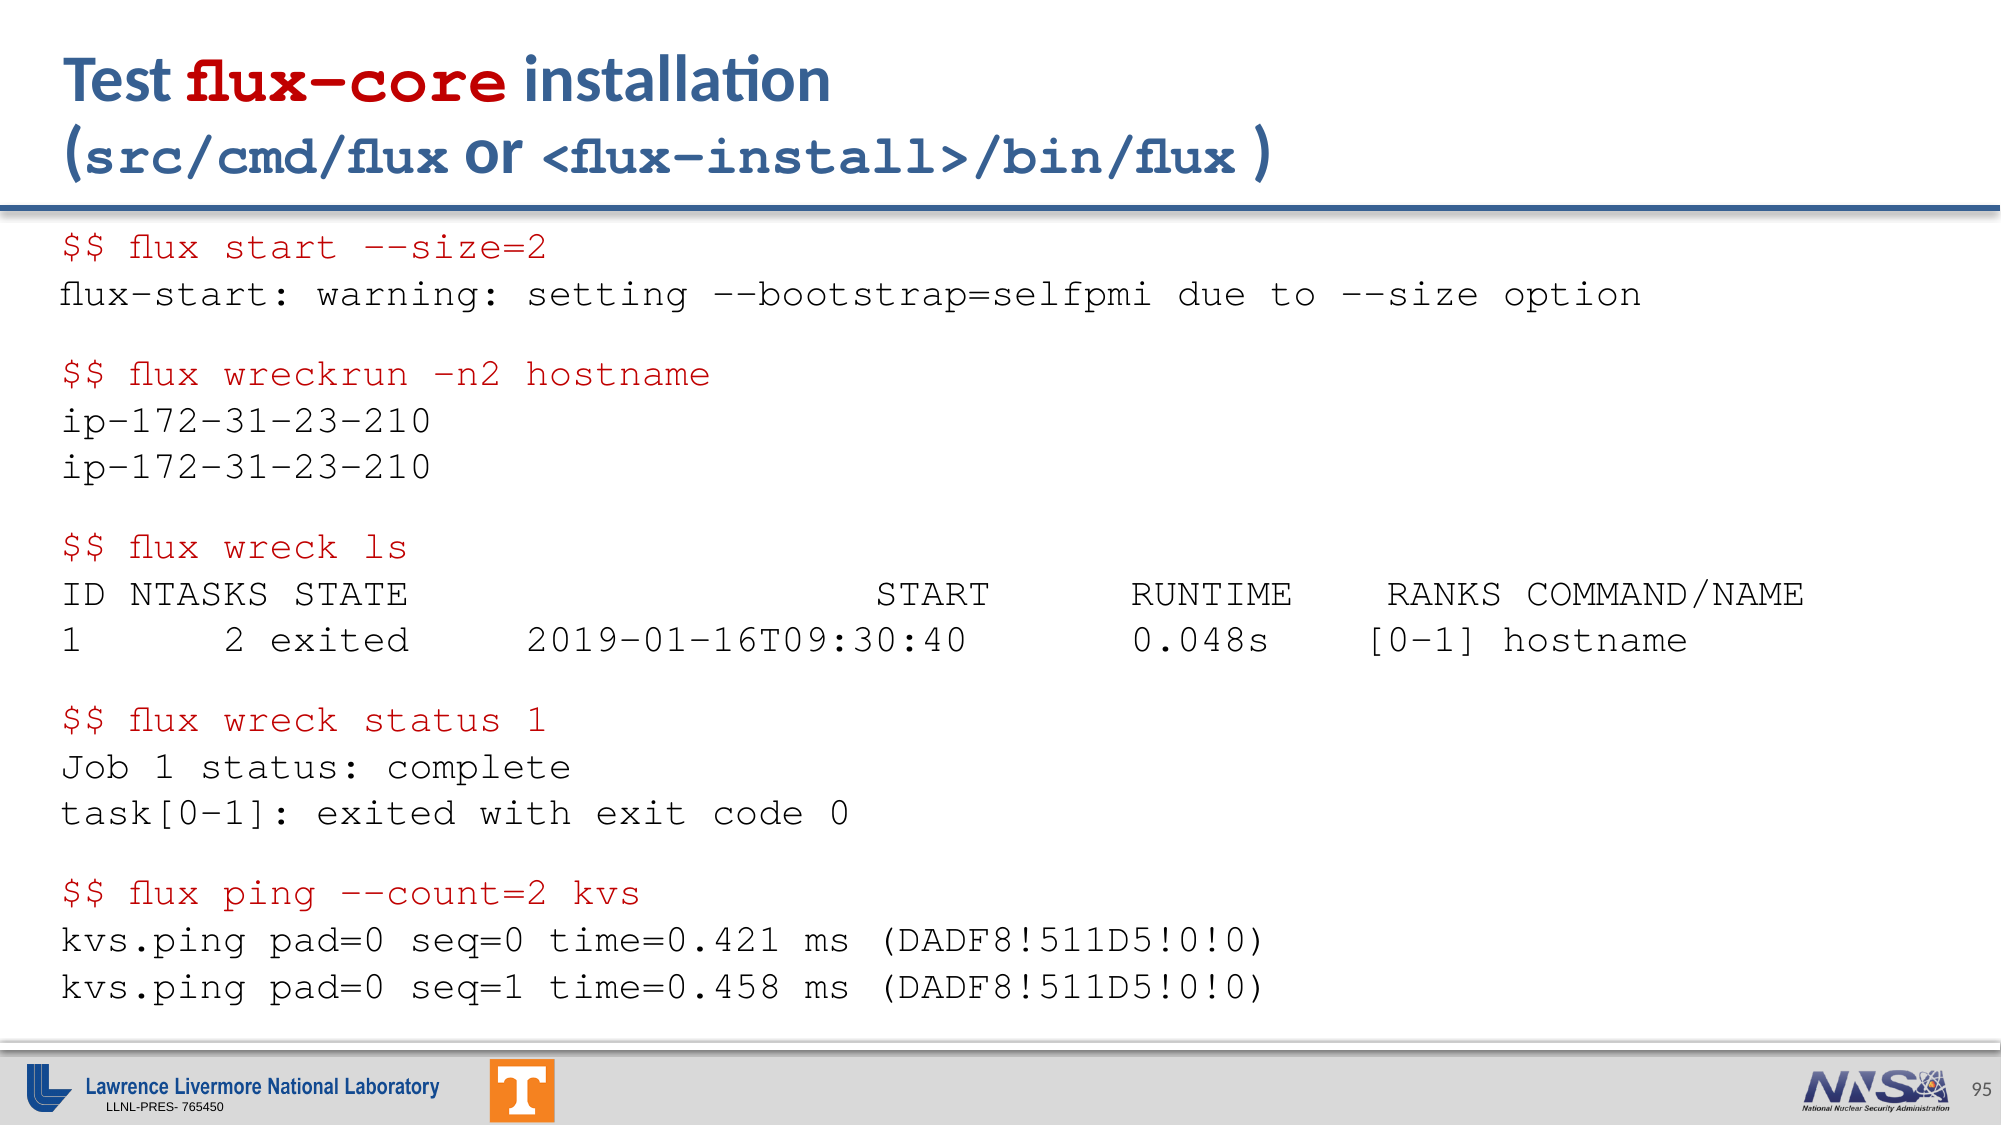

# Test flux-core installation (src/cmd/flux or <flux-install>/bin/flux )
$$ flux start --size=2
flux-start: warning: setting --bootstrap=selfpmi due to --size option

$$ flux wreckrun -n2 hostname
ip-172-31-23-210
ip-172-31-23-210

$$ flux wreck ls
ID NTASKS STATE                    START      RUNTIME    RANKS COMMAND/NAME
1      2 exited     2019-01-16T09:30:40       0.048s    [0-1] hostname

$$ flux wreck status 1
Job 1 status: complete
task[0-1]: exited with exit code 0

$$ flux ping --count=2 kvs
kvs.ping pad=0 seq=0 time=0.421 ms (DADF8!511D5!0!0)
kvs.ping pad=0 seq=1 time=0.458 ms (DADF8!511D5!0!0)